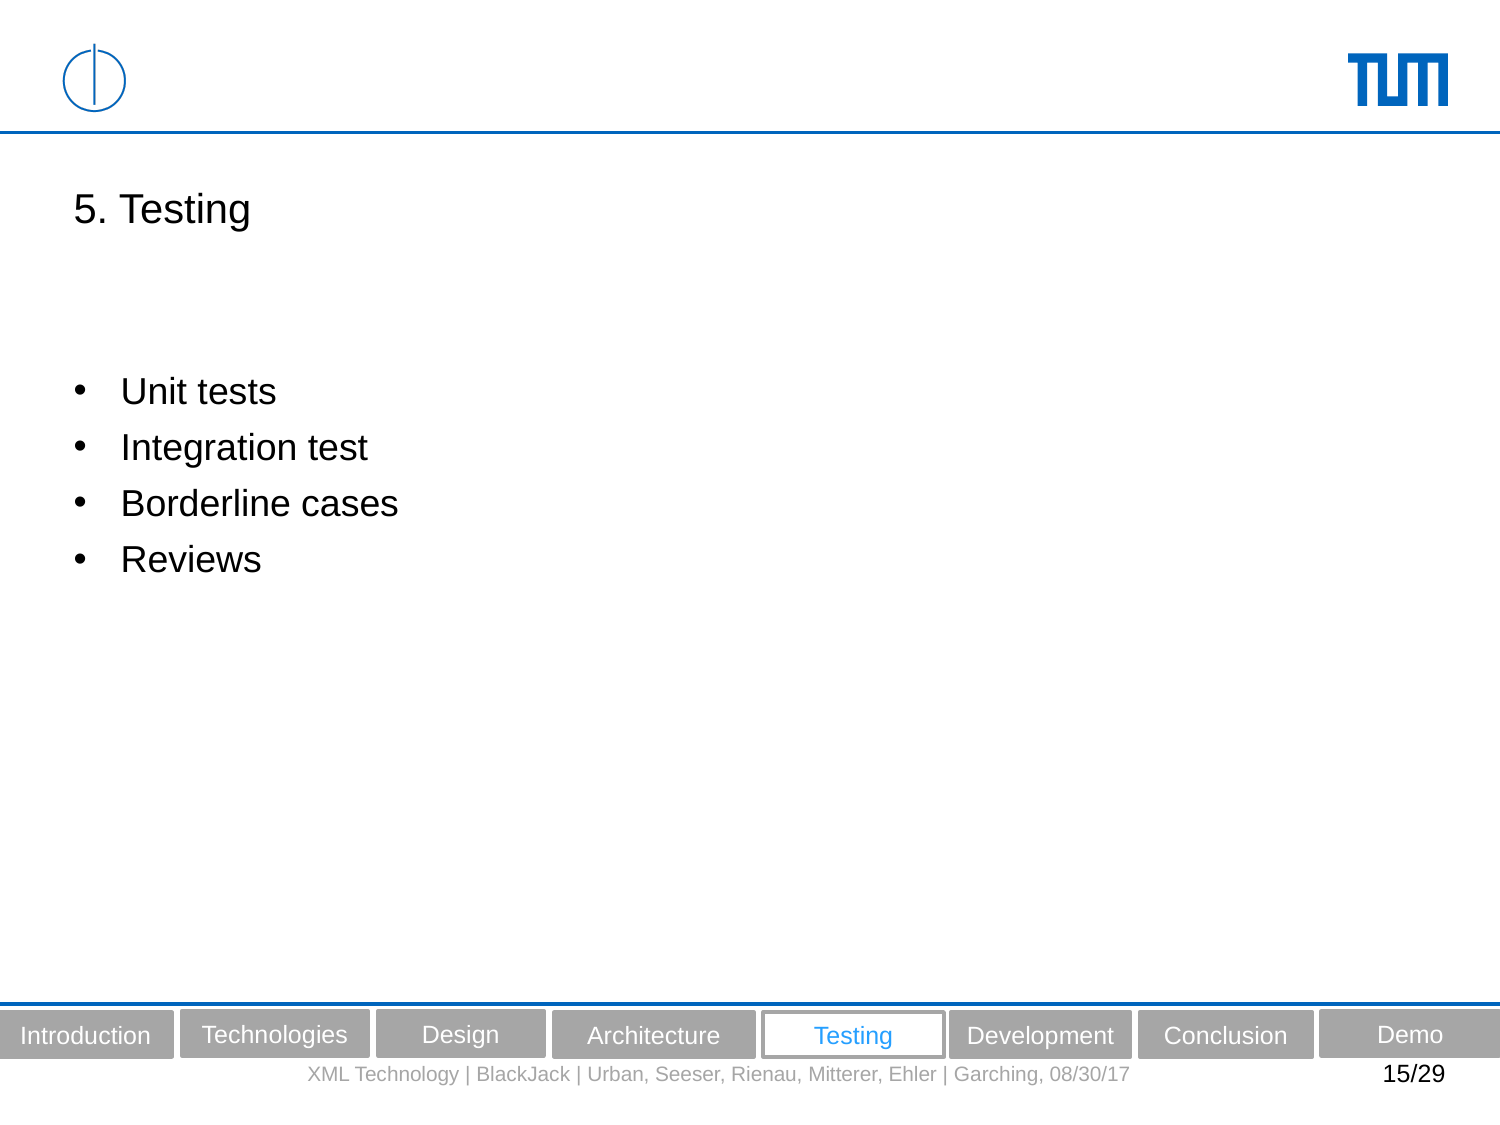

# 5. Testing

Unit tests
Integration test
Borderline cases
Reviews
Technologies
Design
Demo
Introduction
Architecture
Testing
Development
Conclusion
XML Technology | BlackJack | Urban, Seeser, Rienau, Mitterer, Ehler | Garching, 08/30/17
15/29